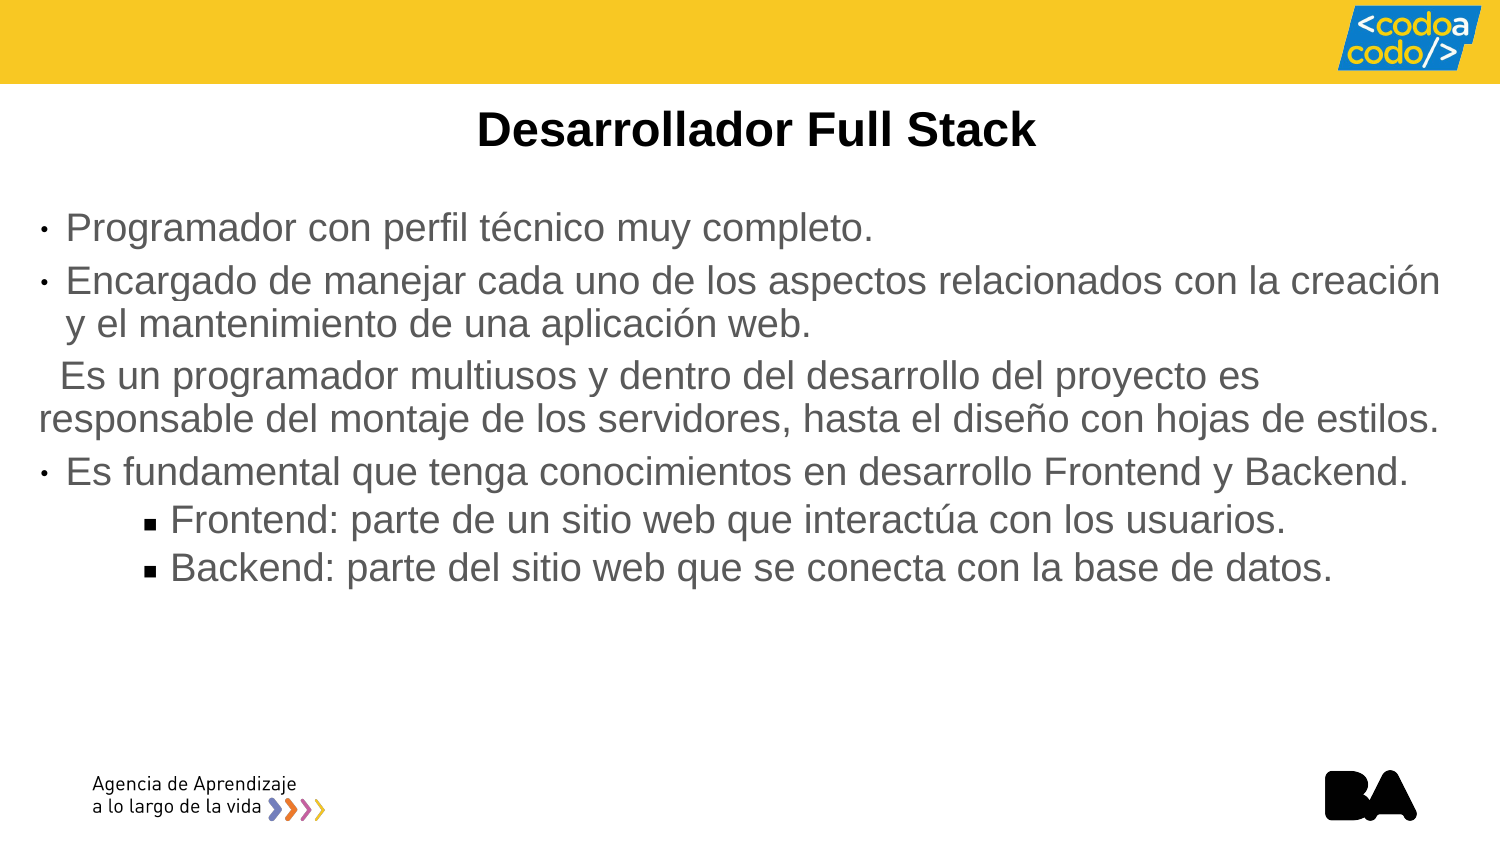

Desarrollador Full Stack

Programador con perfil técnico muy completo.
Encargado de manejar cada uno de los aspectos relacionados con la creación y el mantenimiento de una aplicación web.
  Es un programador multiusos y dentro del desarrollo del proyecto es responsable del montaje de los servidores, hasta el diseño con hojas de estilos.
Es fundamental que tenga conocimientos en desarrollo Frontend y Backend.
Frontend: parte de un sitio web que interactúa con los usuarios.
Backend: parte del sitio web que se conecta con la base de datos.